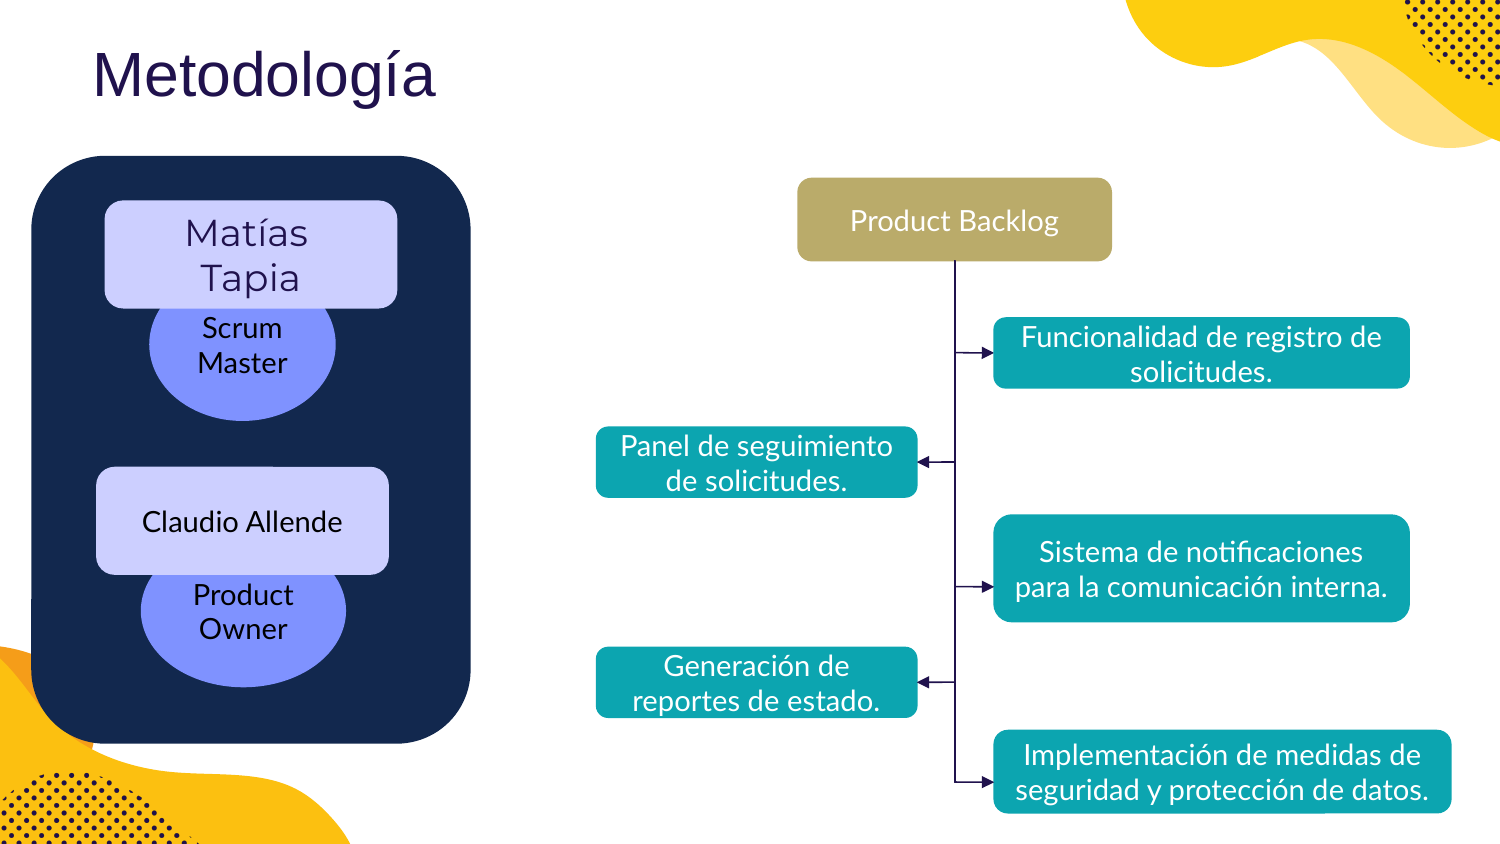

Metodología

Product Backlog
Matías
Tapia

Scrum Master
Funcionalidad de registro de solicitudes.
Panel de seguimiento de solicitudes.
Claudio Allende
Sistema de notificaciones para la comunicación interna.
Product Owner
Generación de reportes de estado.
Implementación de medidas de seguridad y protección de datos.